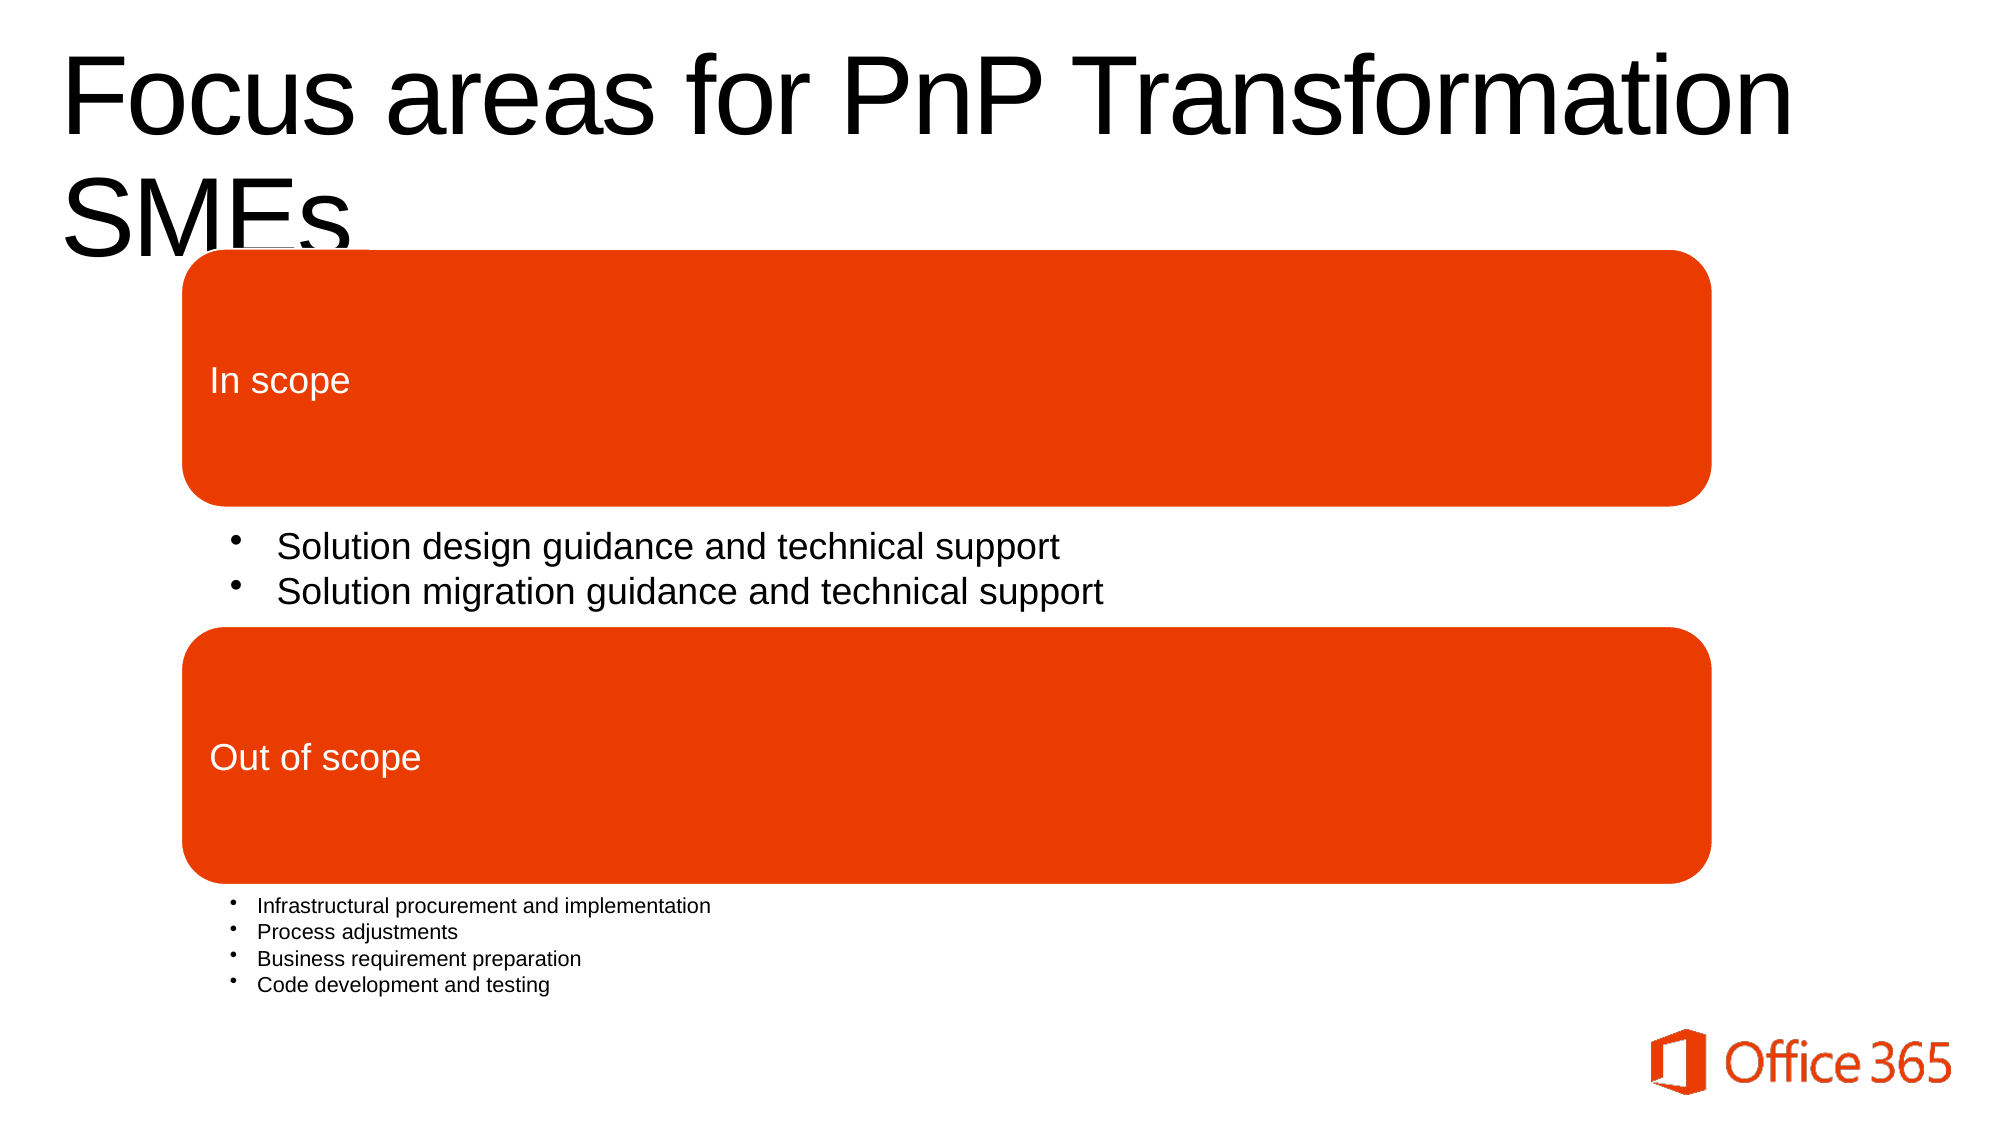

# Focus areas for PnP Transformation SMEs
In scope
Out of scope
Solution design guidance and technical support
Solution migration guidance and technical support
Infrastructural procurement and implementation
Process adjustments
Business requirement preparation
Code development and testing